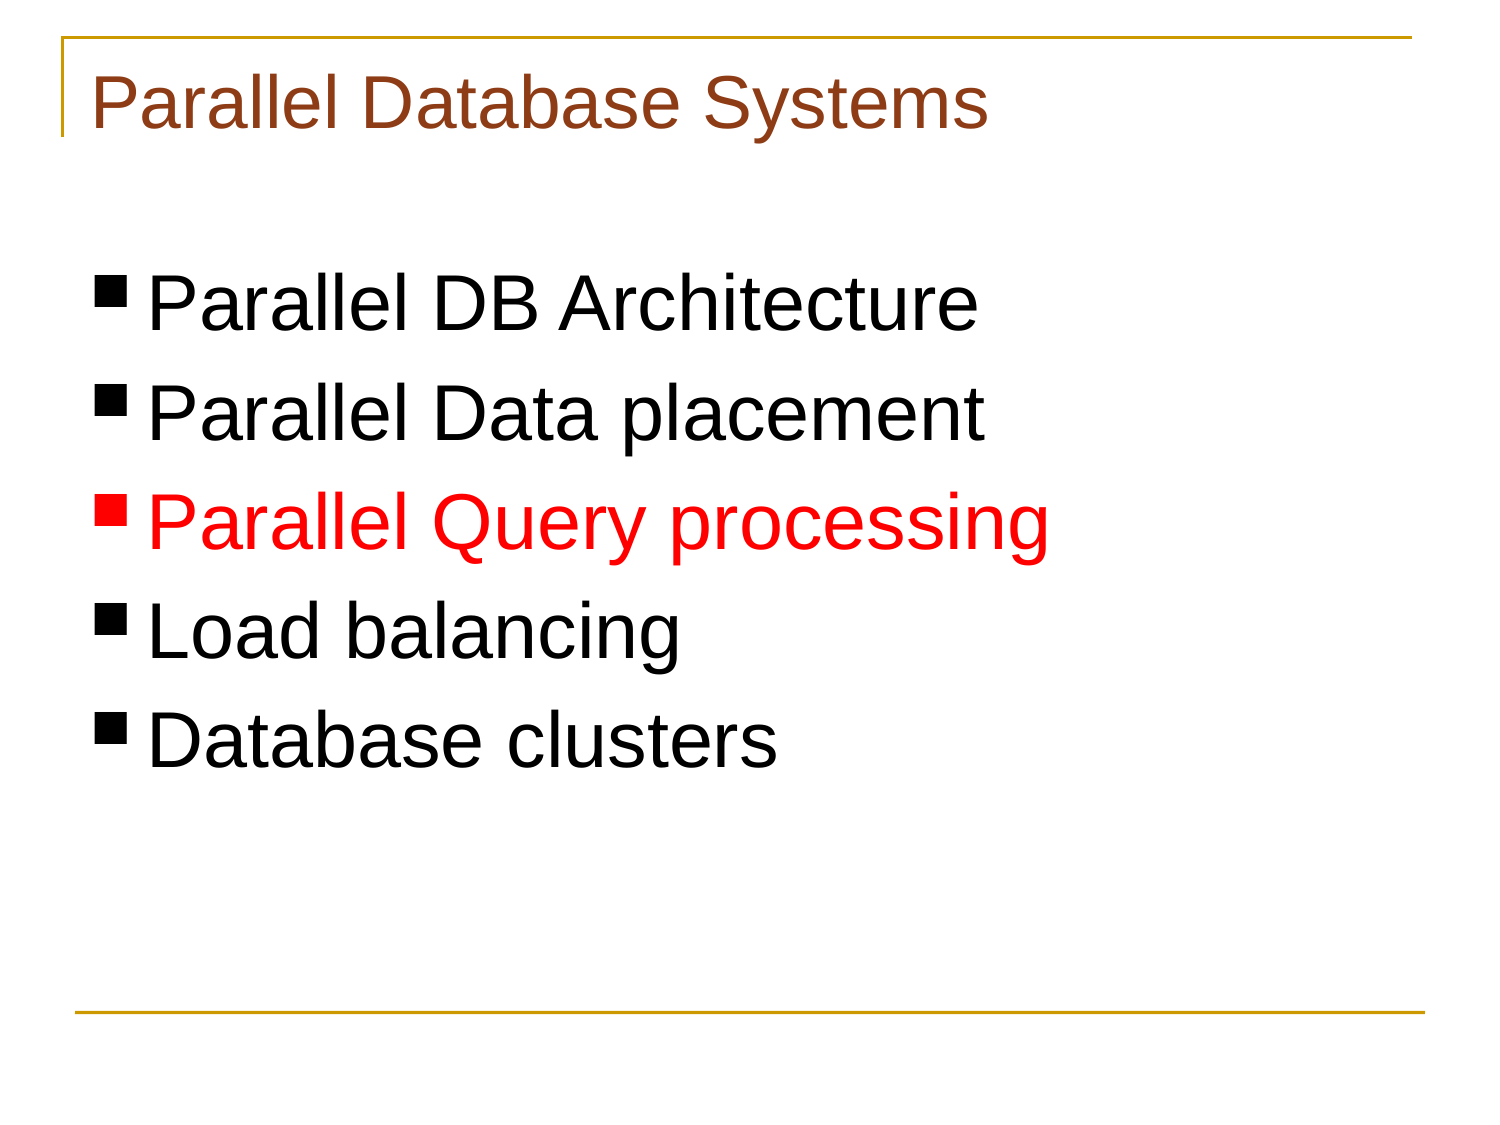

# Parallel Database Systems
Parallel DB Architecture
Parallel Data placement
Parallel Query processing
Load balancing
Database clusters